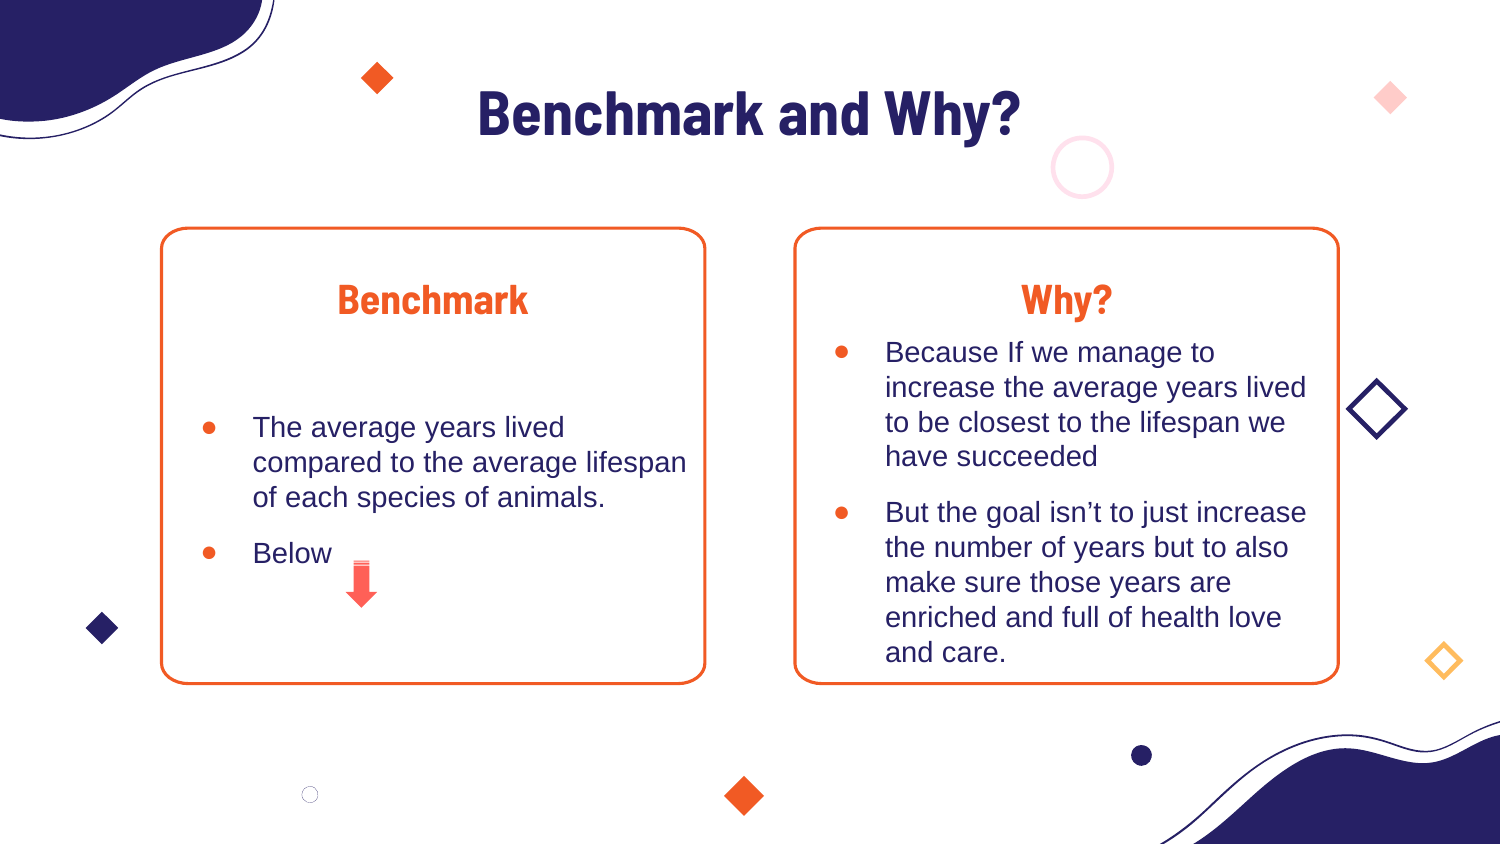

Benchmark and Why?

# Benchmark
Why?
The average years lived compared to the average lifespan of each species of animals.
Below
Because If we manage to increase the average years lived to be closest to the lifespan we have succeeded
But the goal isn’t to just increase the number of years but to also make sure those years are enriched and full of health love and care.